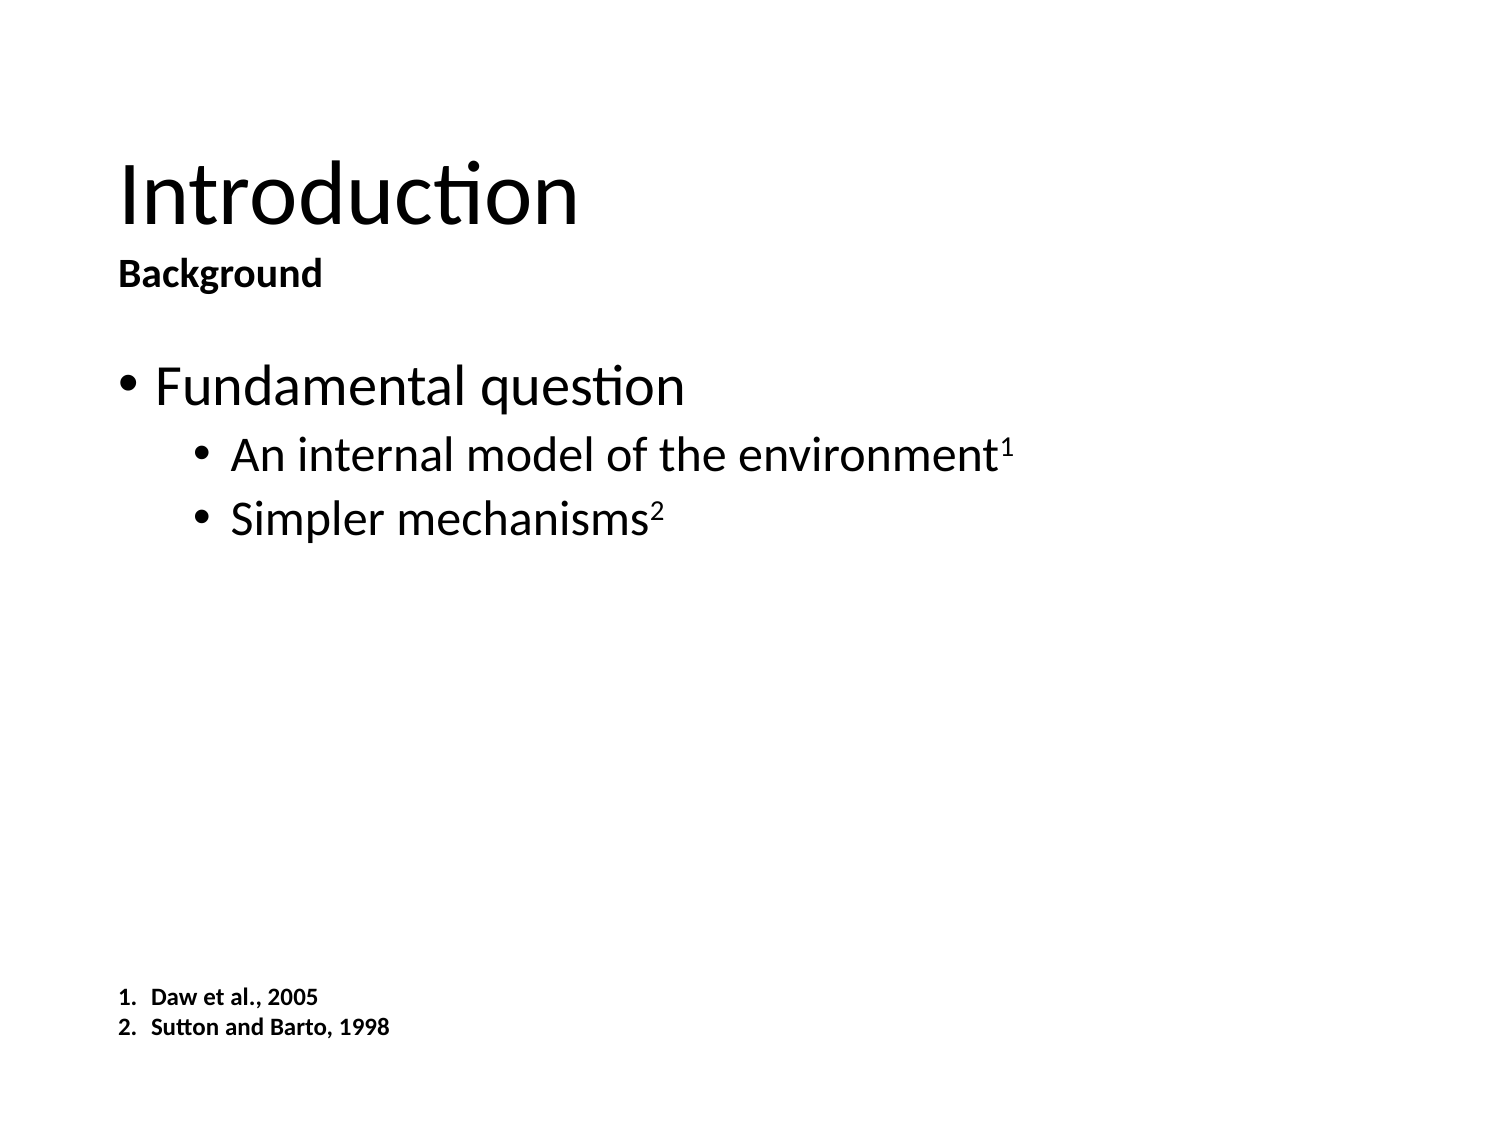

# Introduction
Background
Fundamental question
An internal model of the environment1
Simpler mechanisms2
Daw et al., 2005
Sutton and Barto, 1998